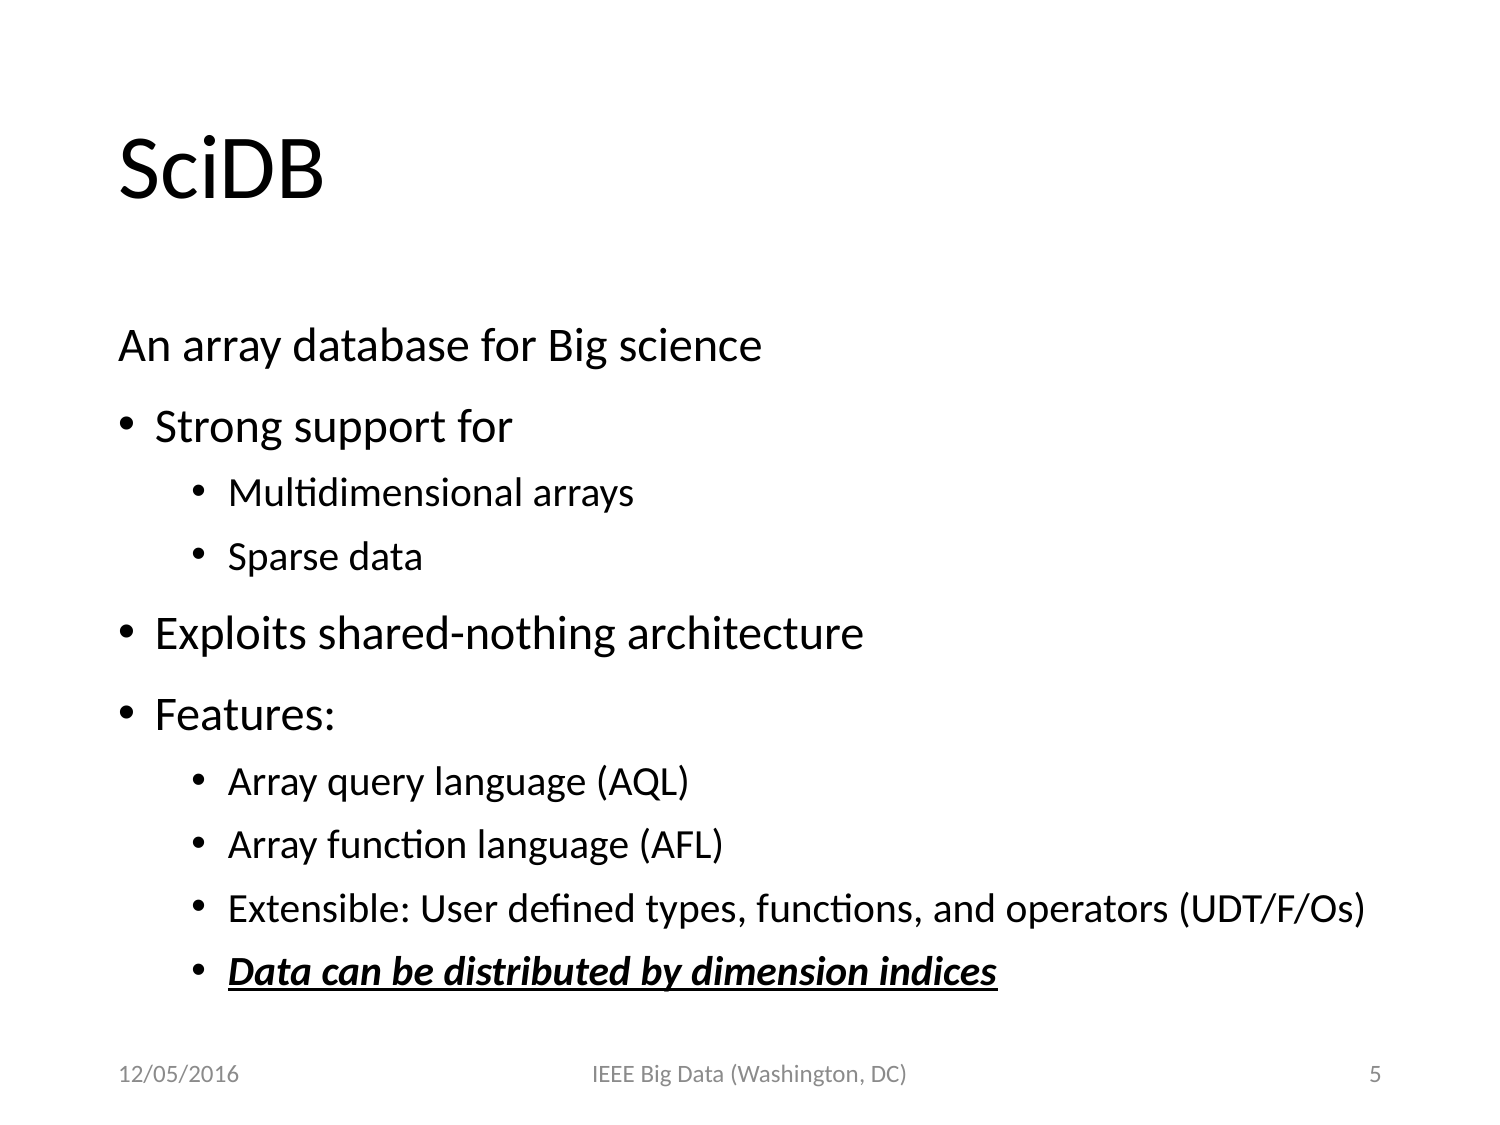

# SciDB
An array database for Big science
Strong support for
Multidimensional arrays
Sparse data
Exploits shared-nothing architecture
Features:
Array query language (AQL)
Array function language (AFL)
Extensible: User defined types, functions, and operators (UDT/F/Os)
Data can be distributed by dimension indices
12/05/2016
IEEE Big Data (Washington, DC)
5